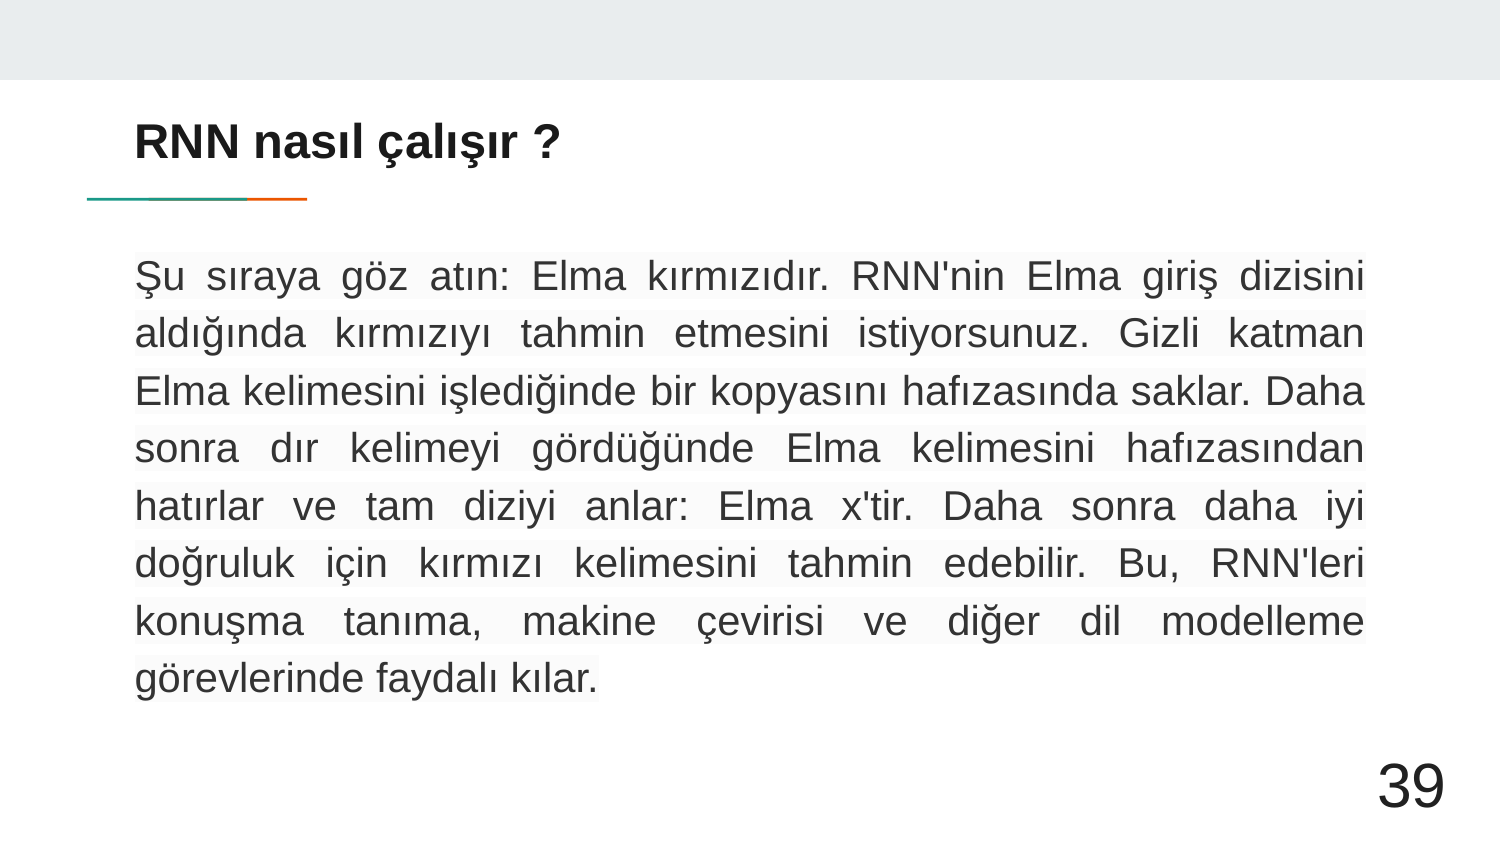

# RNN nasıl çalışır ?
Şu sıraya göz atın: Elma kırmızıdır. RNN'nin Elma giriş dizisini aldığında kırmızıyı tahmin etmesini istiyorsunuz. Gizli katman Elma kelimesini işlediğinde bir kopyasını hafızasında saklar. Daha sonra dır kelimeyi gördüğünde Elma kelimesini hafızasından hatırlar ve tam diziyi anlar: Elma x'tir. Daha sonra daha iyi doğruluk için kırmızı kelimesini tahmin edebilir. Bu, RNN'leri konuşma tanıma, makine çevirisi ve diğer dil modelleme görevlerinde faydalı kılar.
39